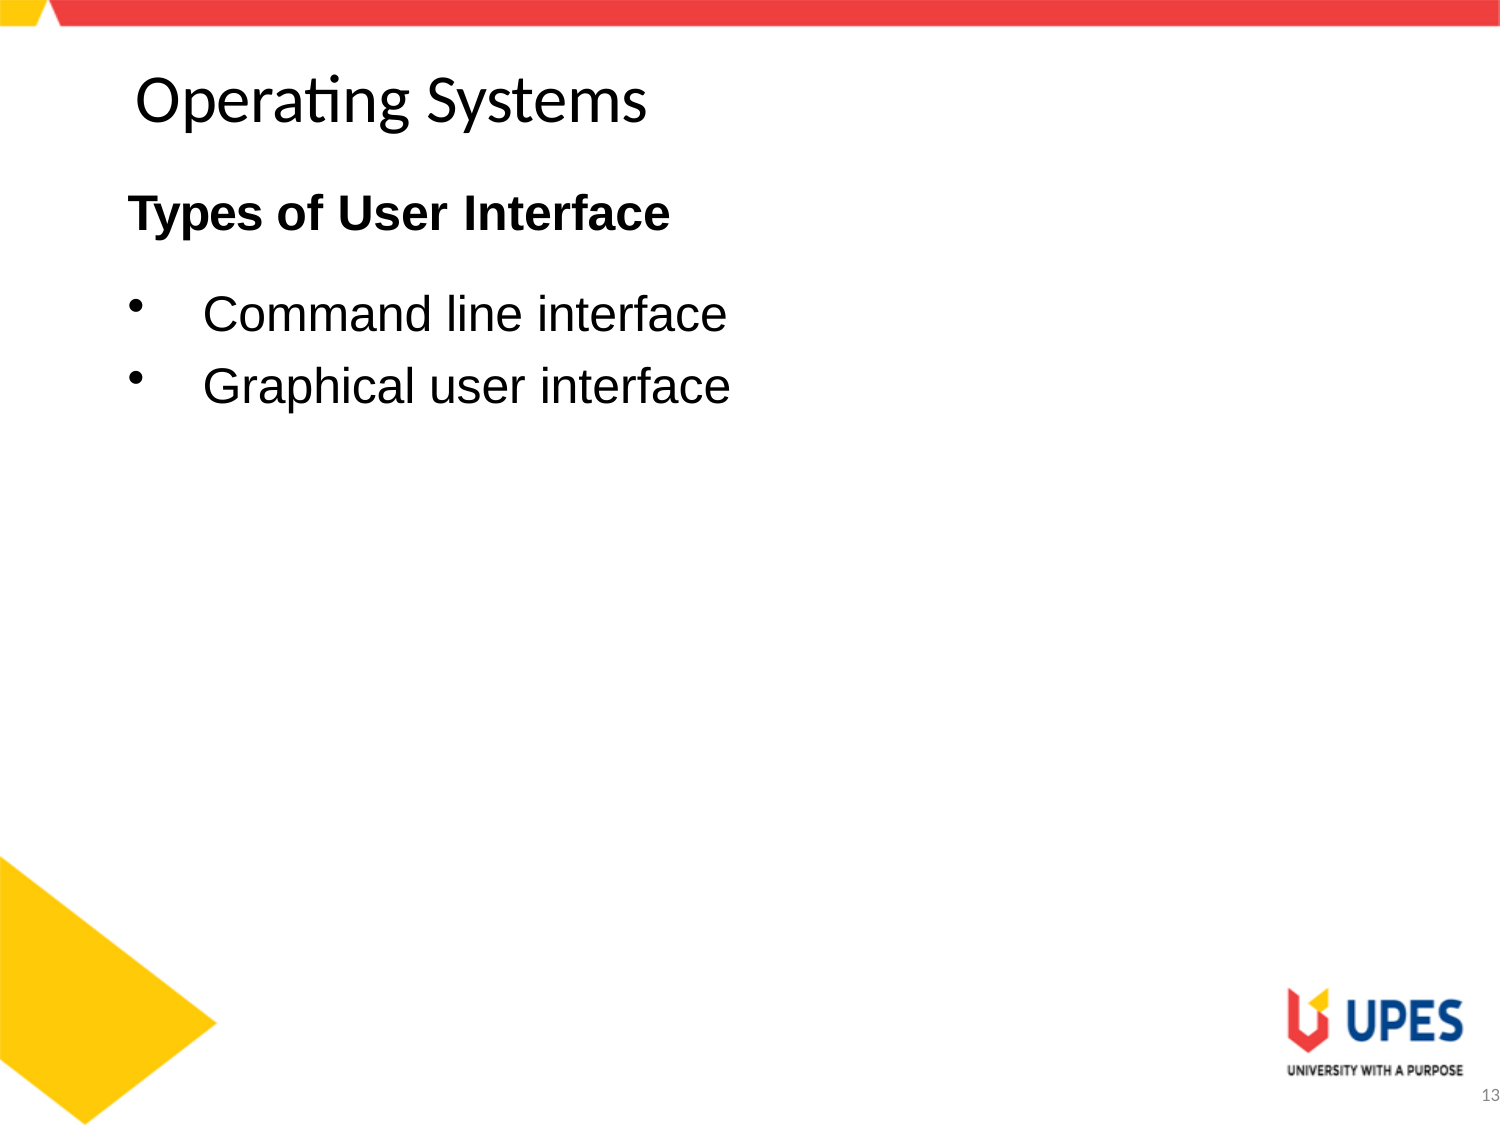

# Operating Systems
Types of User Interface
Command line interface
Graphical user interface
13